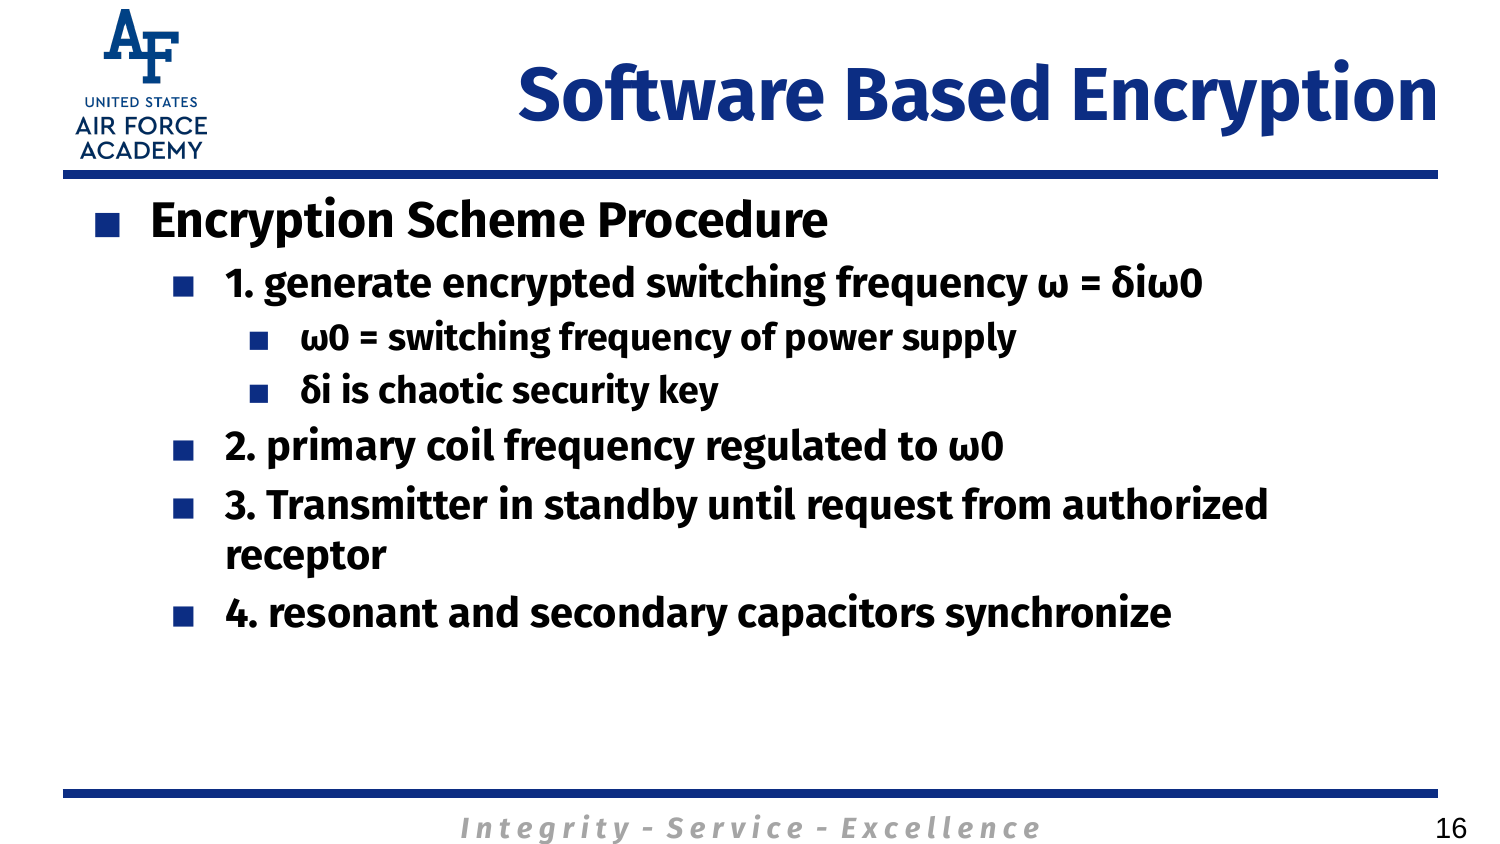

# Software Based Encryption
Encryption Scheme Procedure
1. generate encrypted switching frequency ω = δiω0
ω0 = switching frequency of power supply
δi is chaotic security key
2. primary coil frequency regulated to ω0
3. Transmitter in standby until request from authorized receptor
4. resonant and secondary capacitors synchronize

16